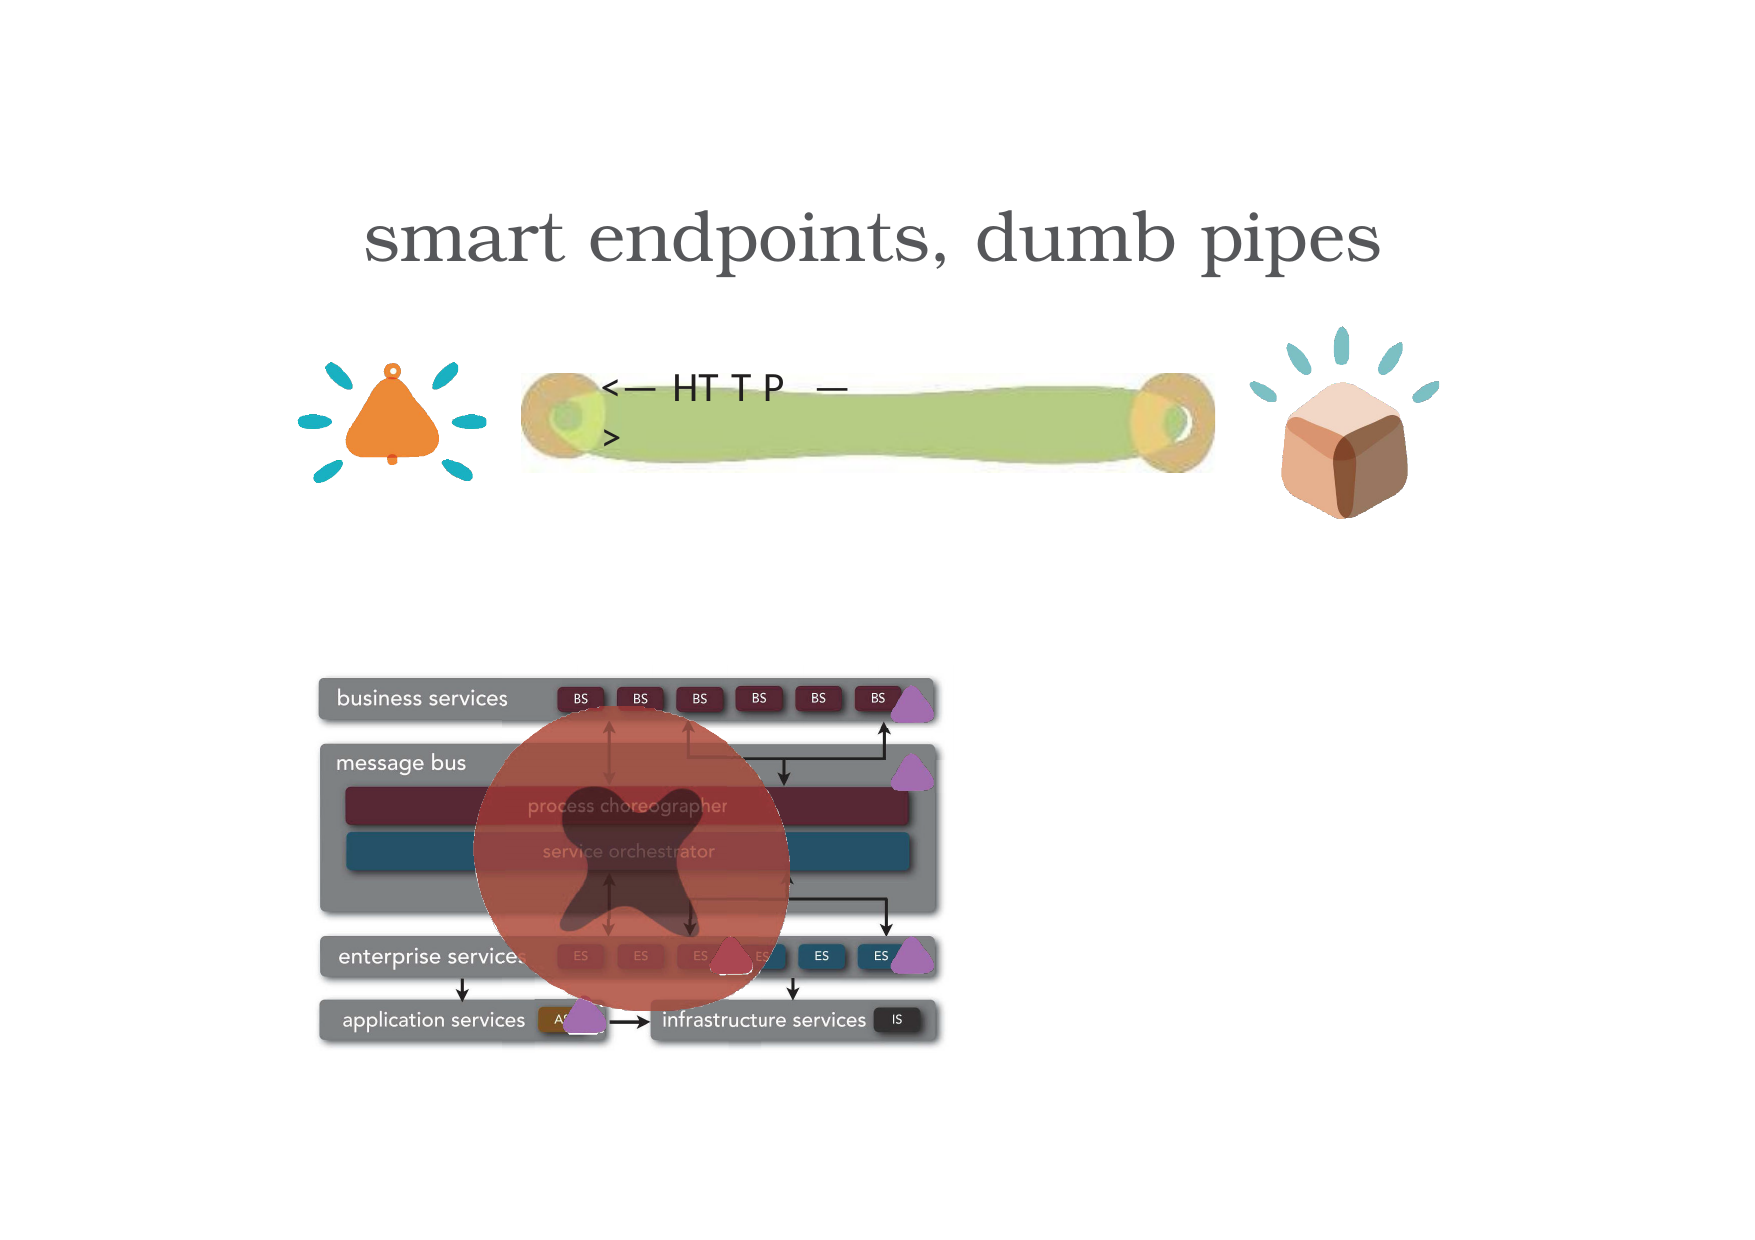

smart endpoints, dumb pipes

<—	HTTP	—>